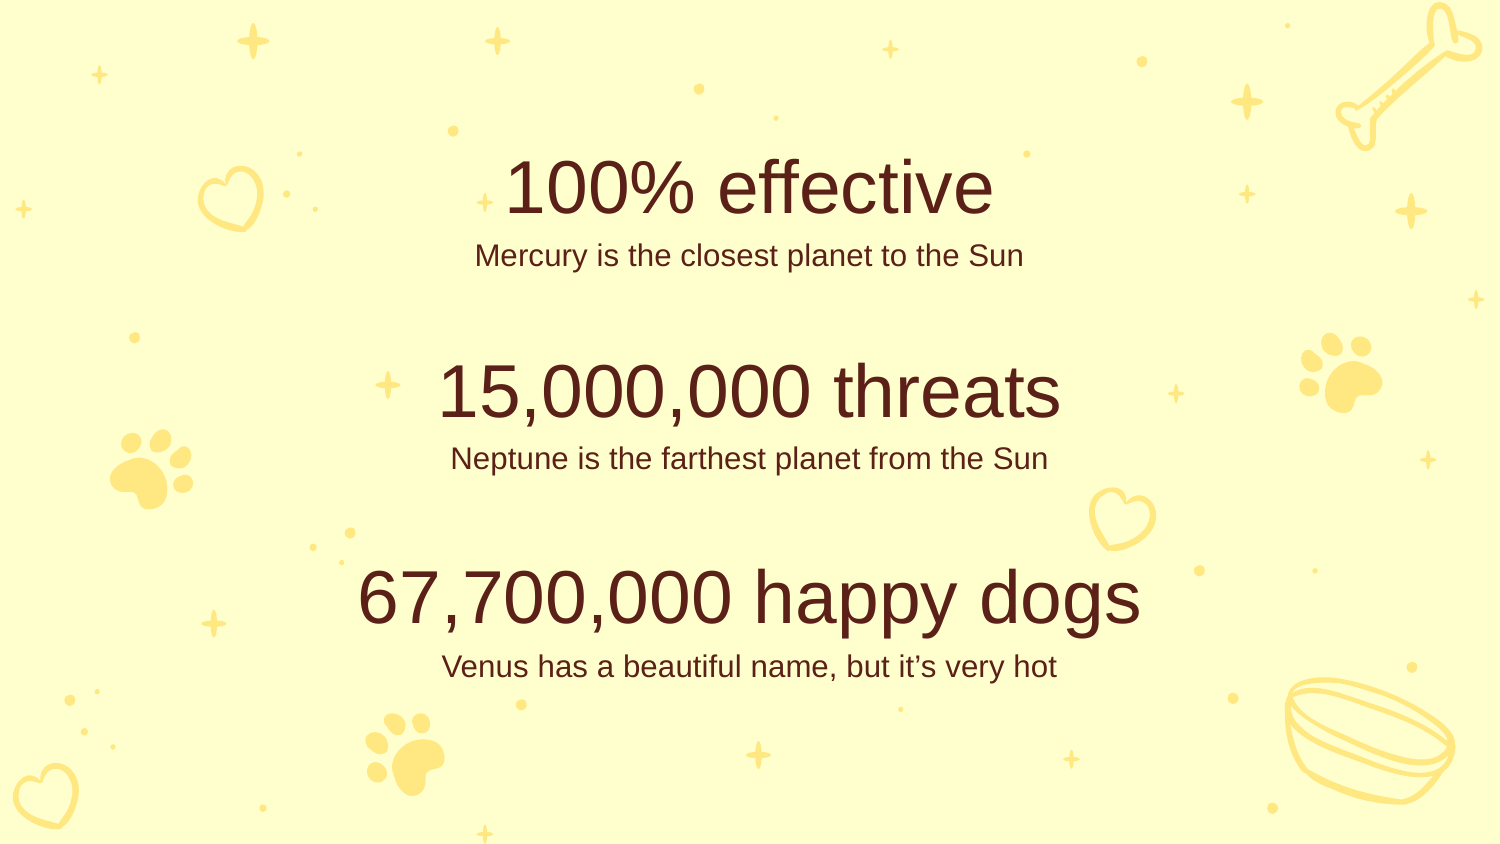

# 100% effective
Mercury is the closest planet to the Sun

15,000,000 threats
Neptune is the farthest planet from the Sun
67,700,000 happy dogs
Venus has a beautiful name, but it’s very hot